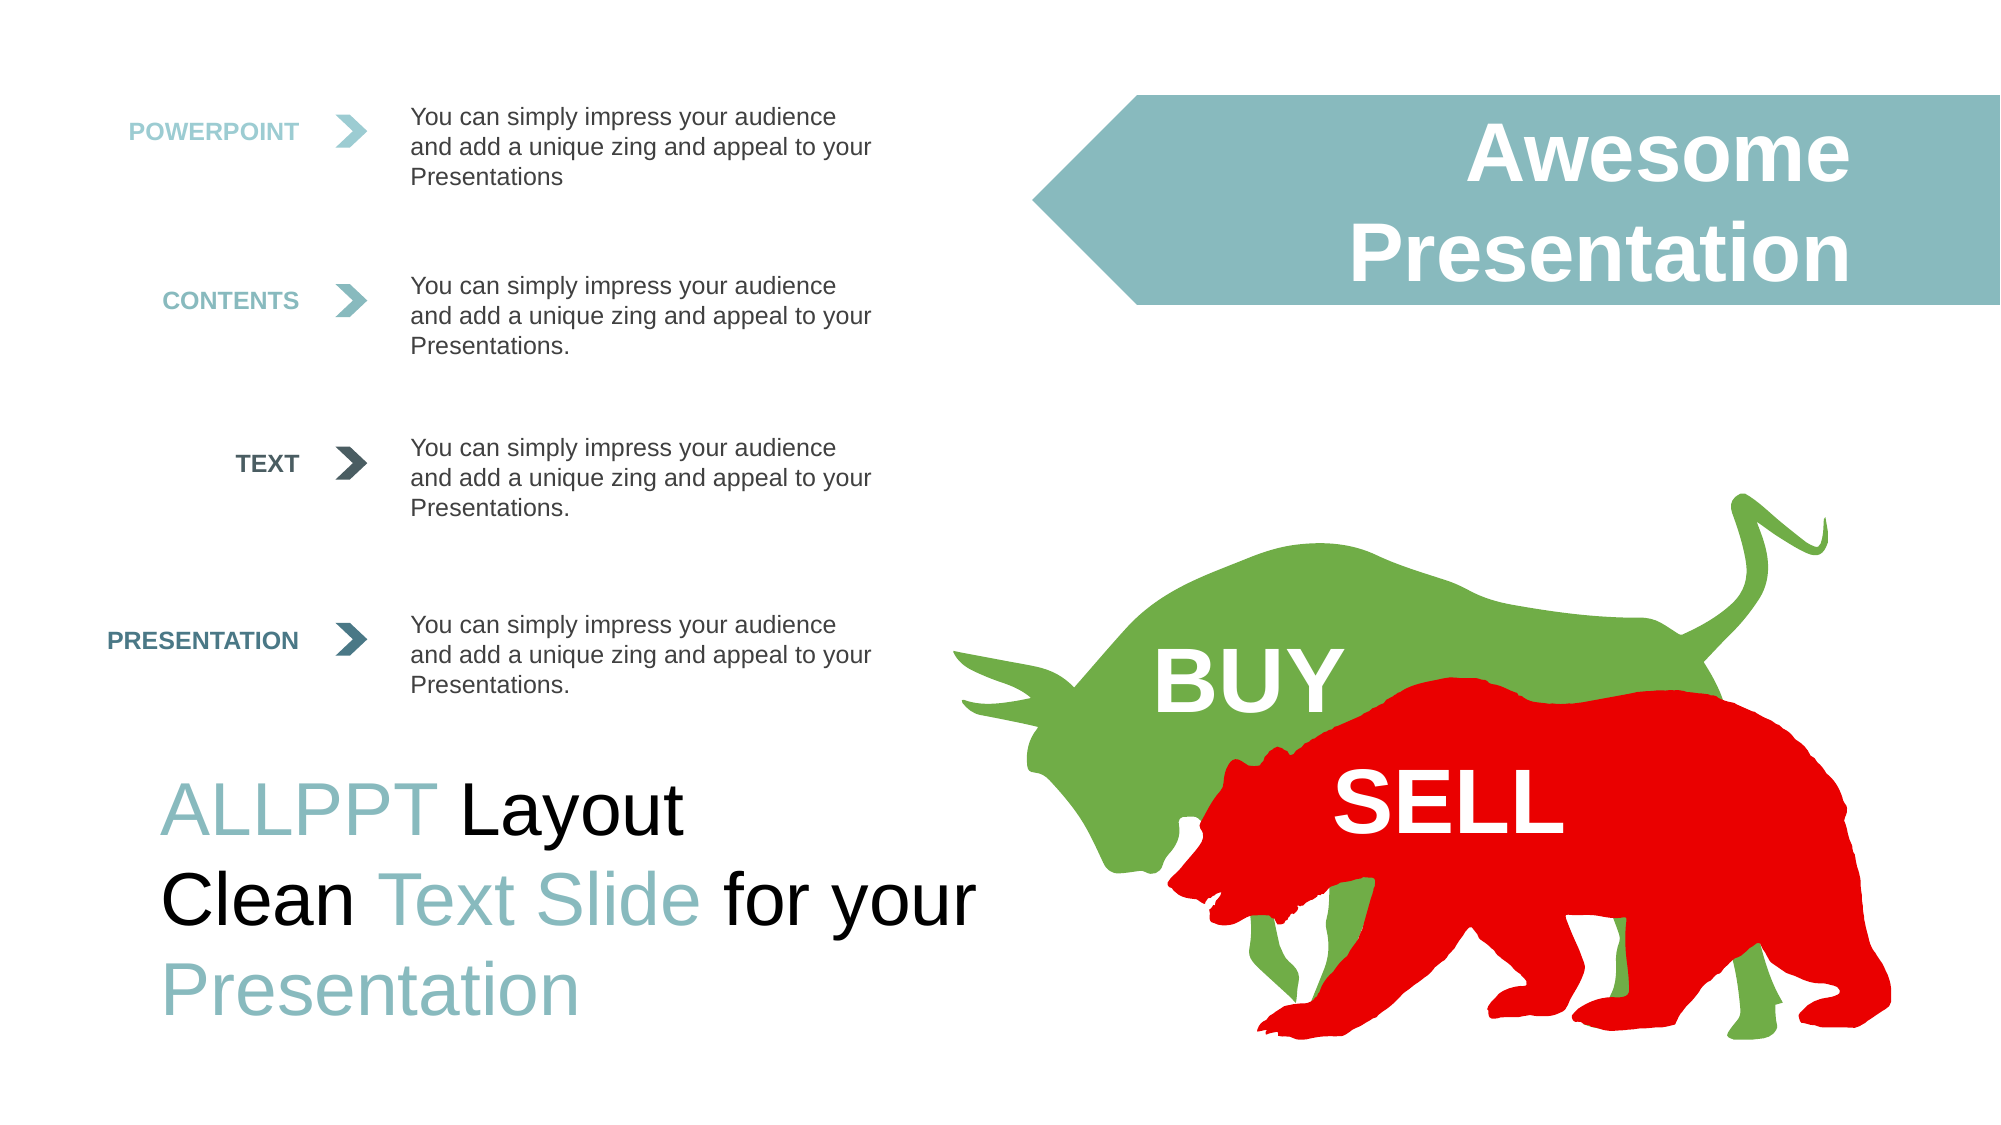

Awesome
Presentation
You can simply impress your audience and add a unique zing and appeal to your Presentations
POWERPOINT

You can simply impress your audience and add a unique zing and appeal to your Presentations.
CONTENTS

You can simply impress your audience and add a unique zing and appeal to your Presentations.
TEXT

You can simply impress your audience and add a unique zing and appeal to your Presentations.
PRESENTATION

BUY
SELL
ALLPPT Layout
Clean Text Slide for your Presentation